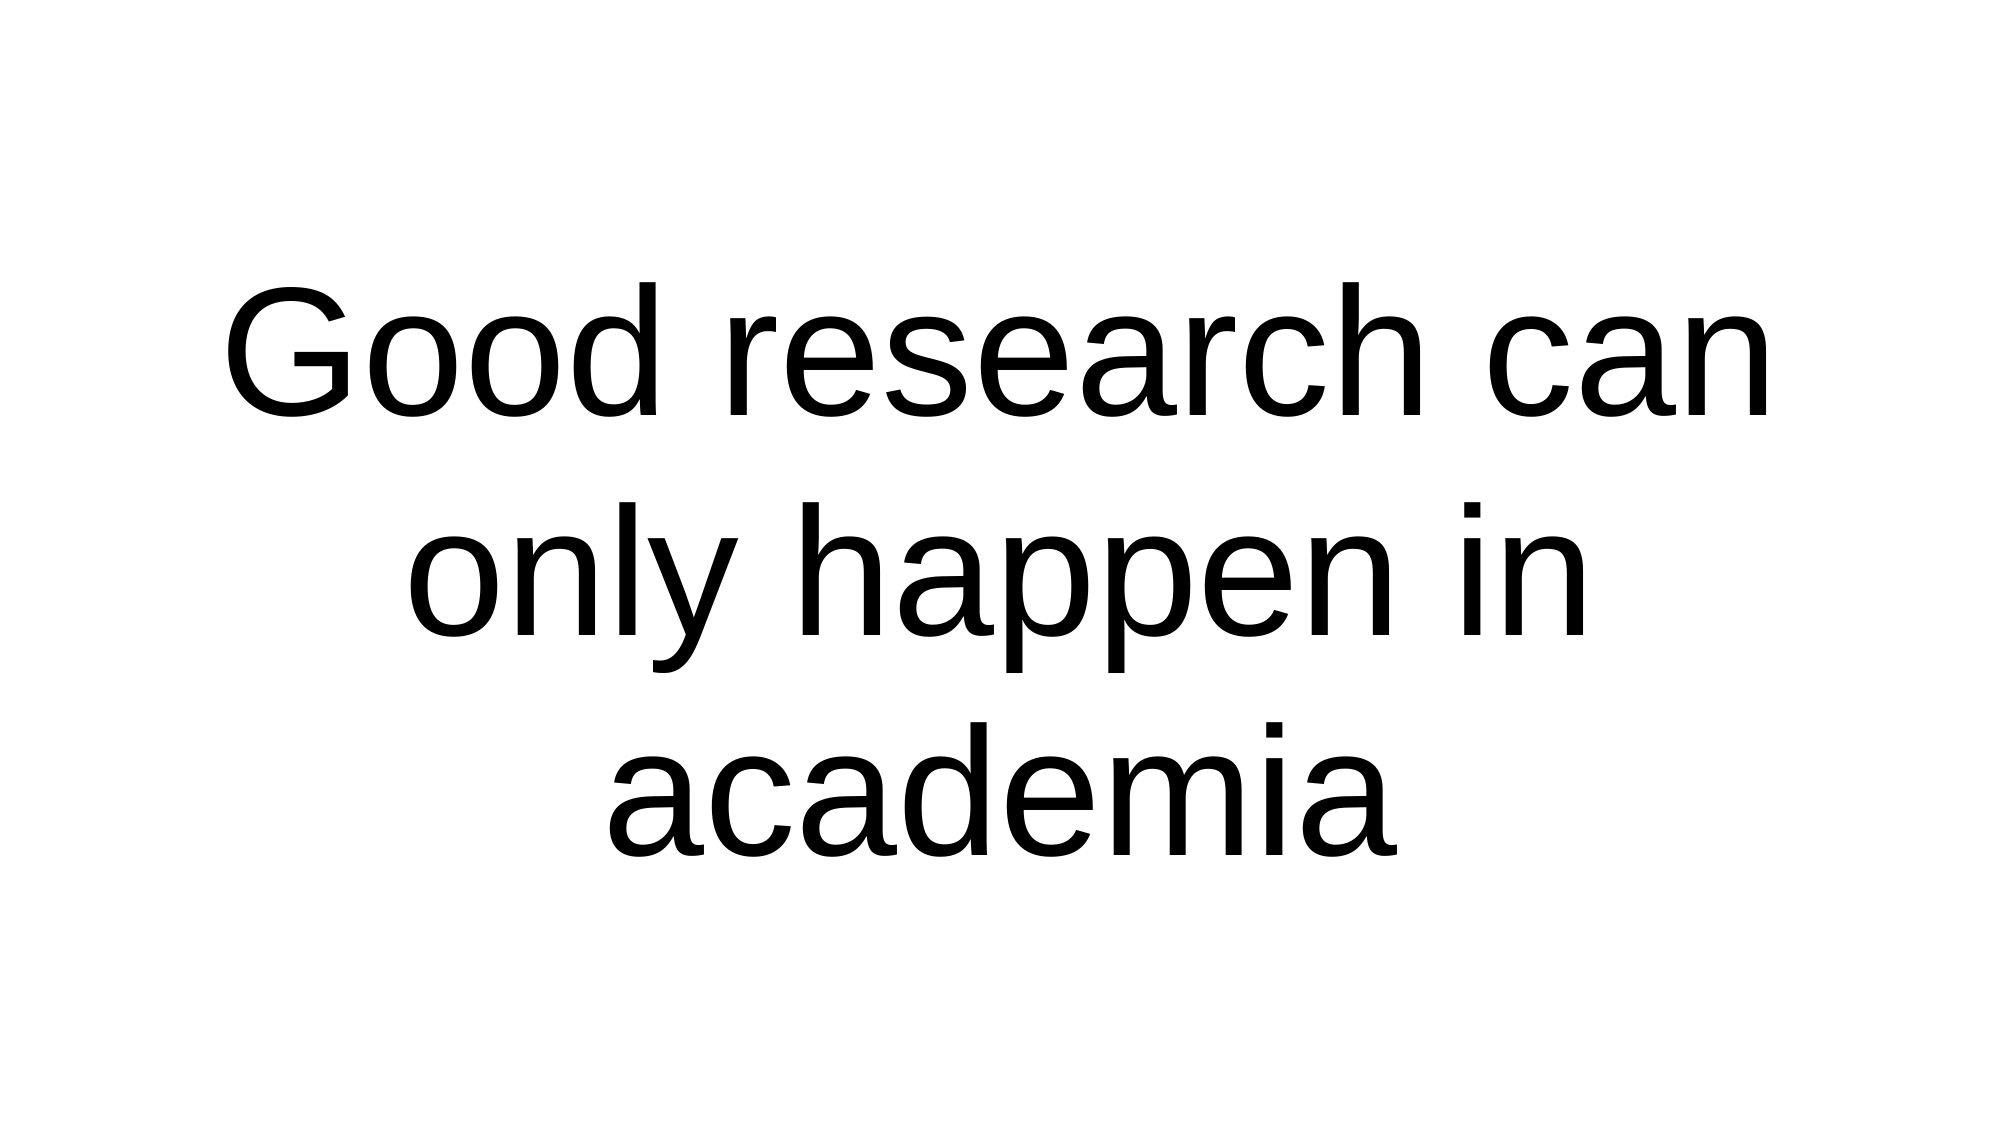

# Good research can only happen in academia